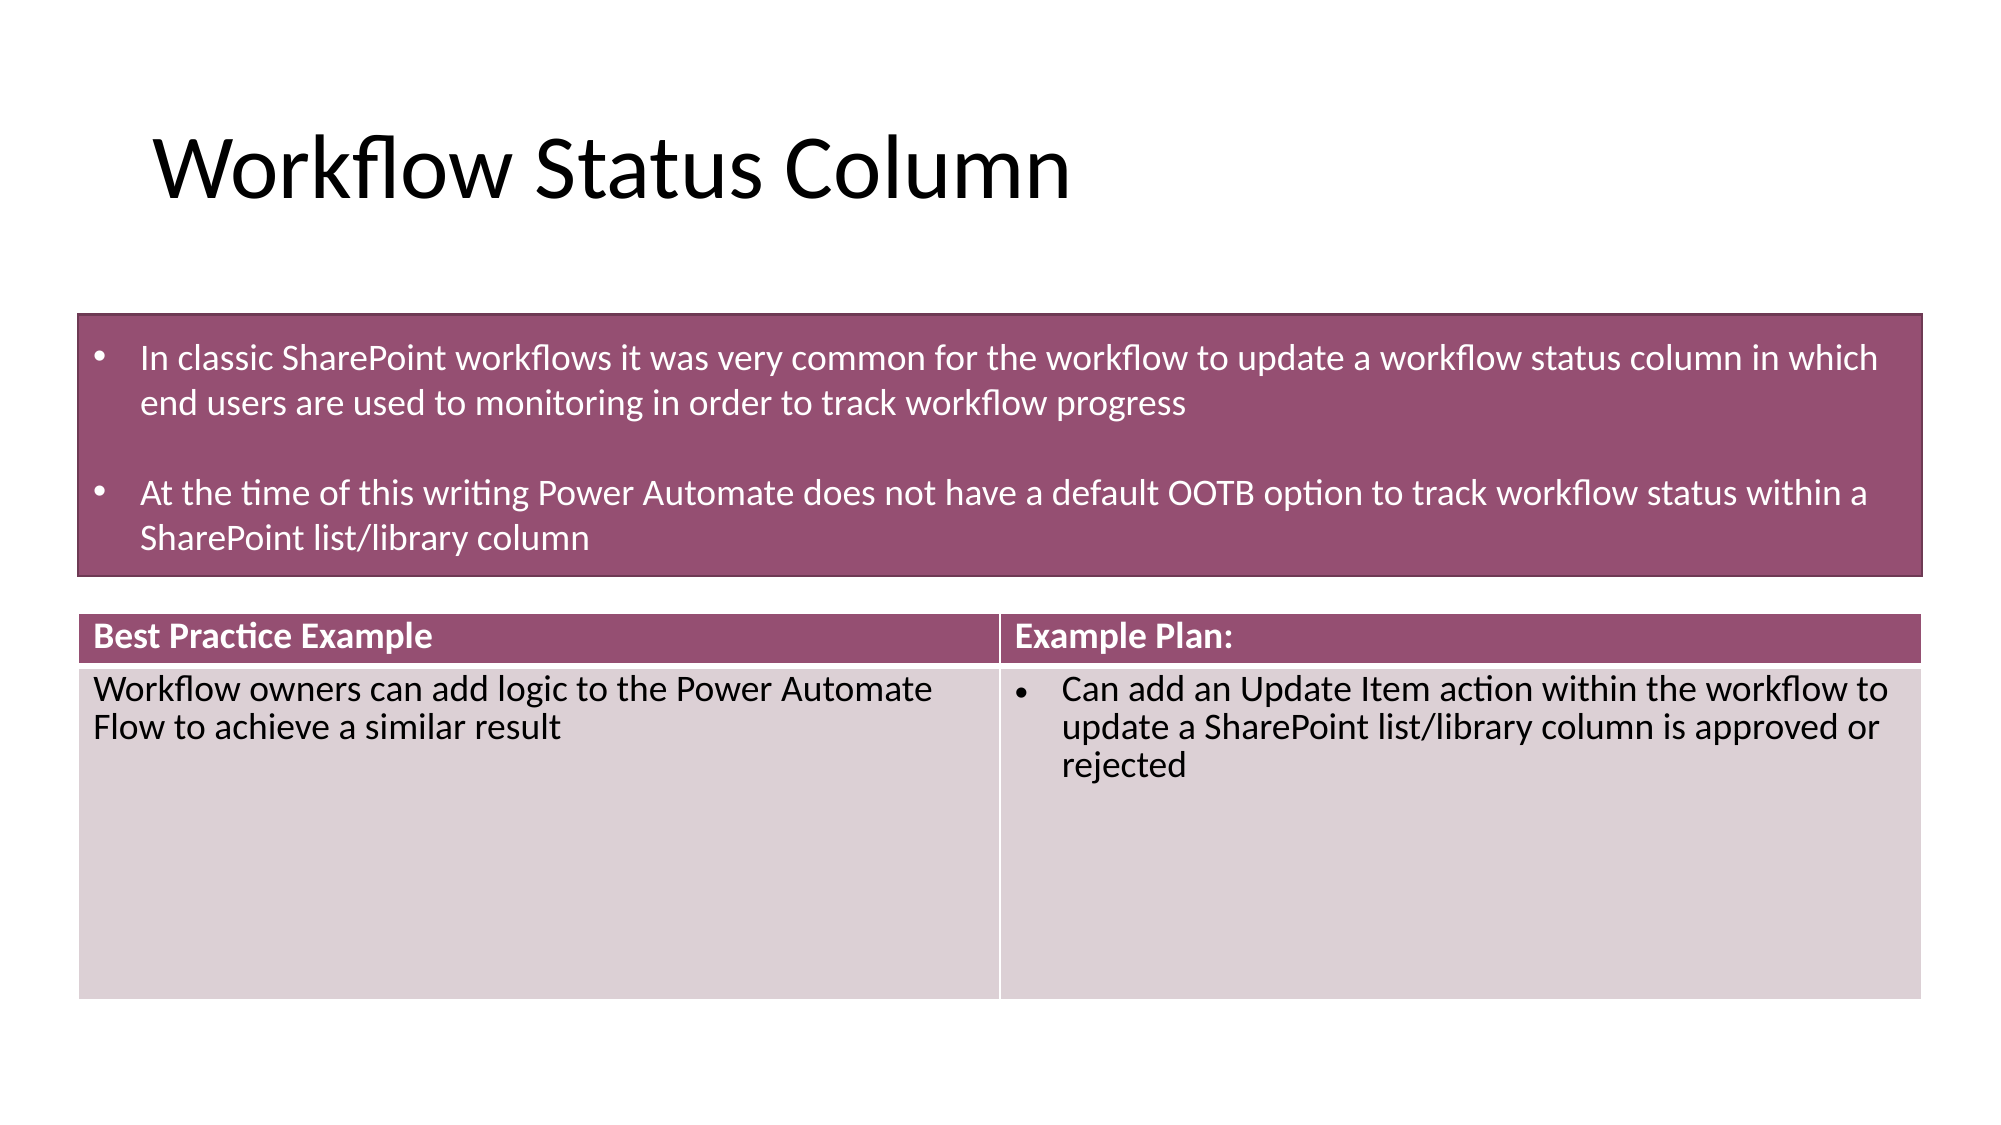

# Workflow Status Column
In classic SharePoint workflows it was very common for the workflow to update a workflow status column in which end users are used to monitoring in order to track workflow progress

At the time of this writing Power Automate does not have a default OOTB option to track workflow status within a SharePoint list/library column
| Best Practice Example | Example Plan: |
| --- | --- |
| Workflow owners can add logic to the Power Automate Flow to achieve a similar result | Can add an Update Item action within the workflow to update a SharePoint list/library column is approved or rejected |